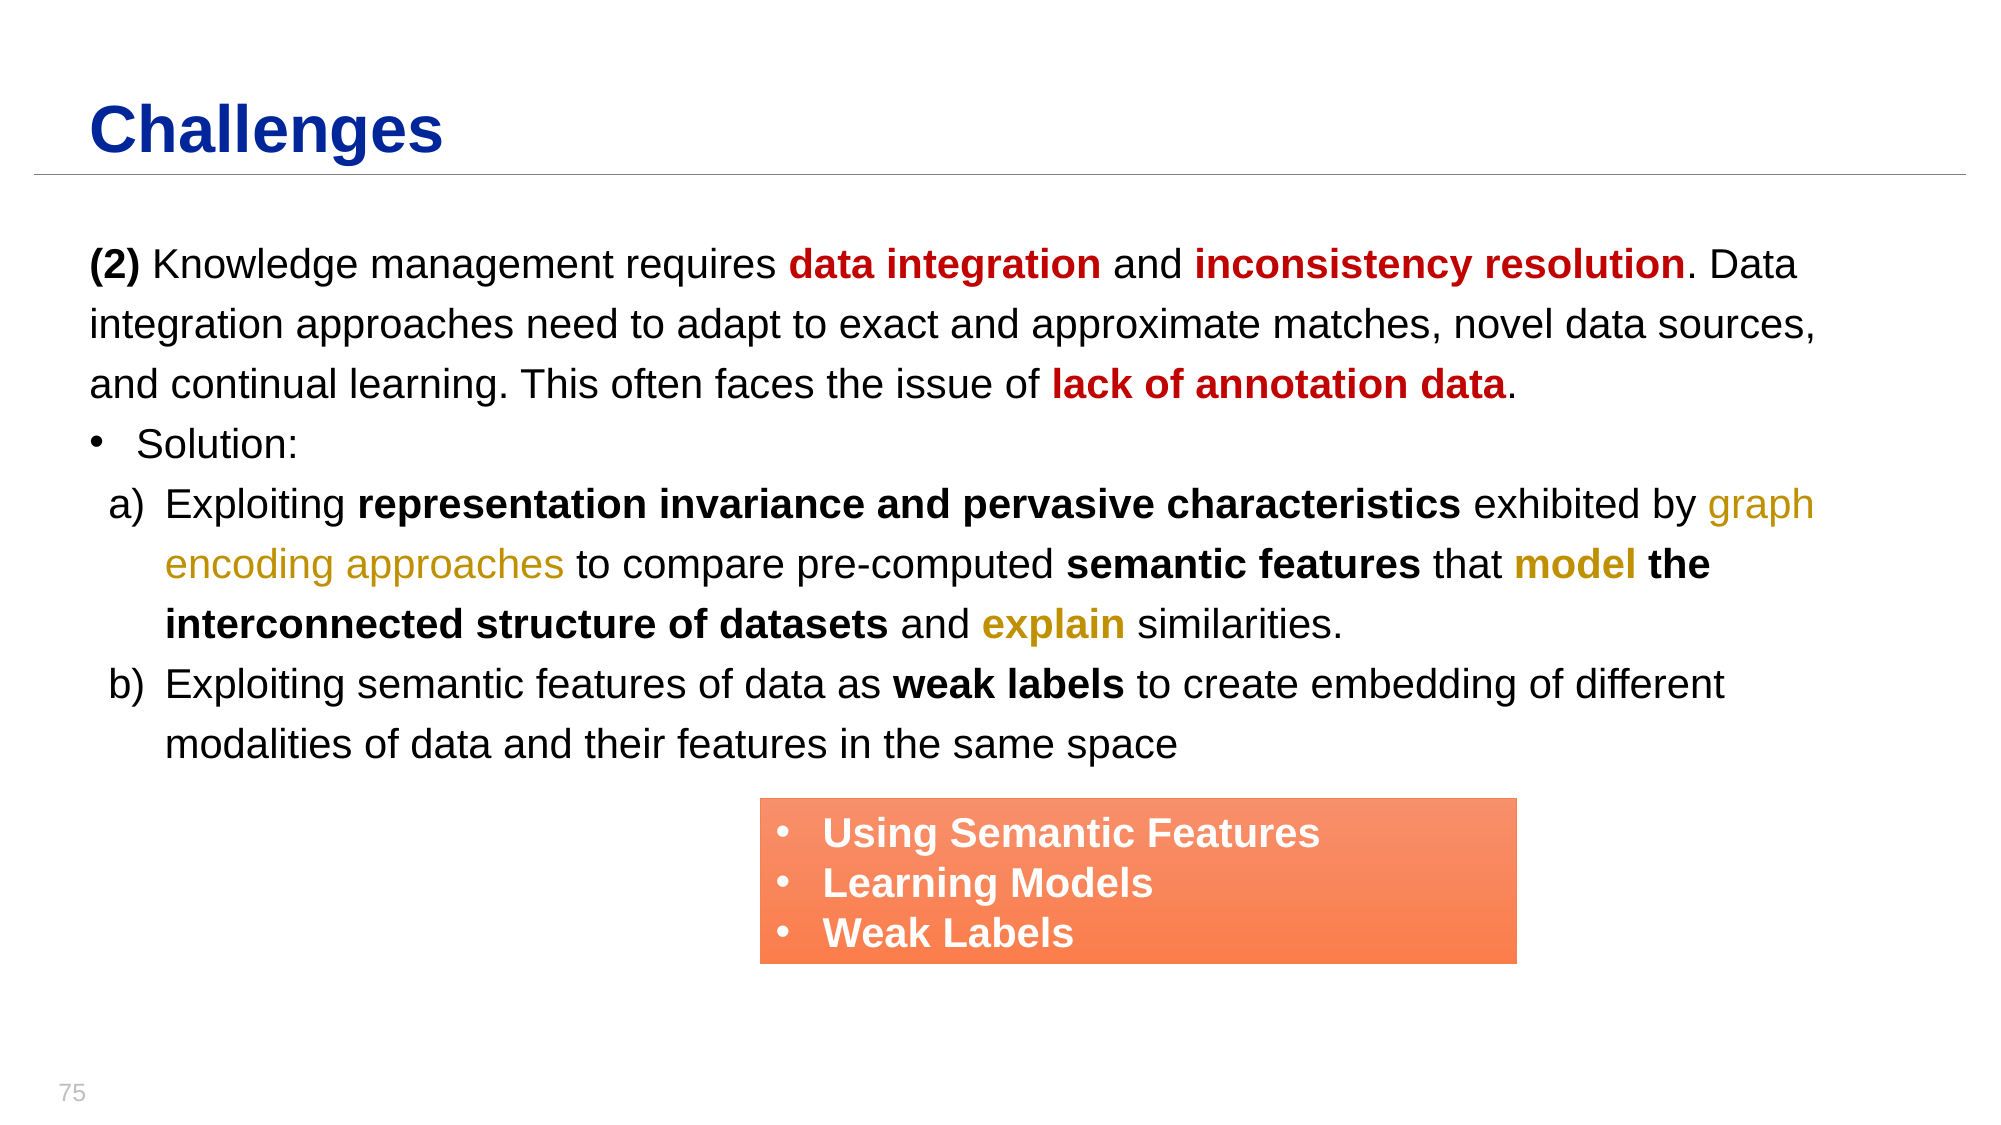

# Challenges
(2) Knowledge management requires data integration and inconsistency resolution. Data integration approaches need to adapt to exact and approximate matches, novel data sources, and continual learning. This often faces the issue of lack of annotation data.
Solution:
Exploiting representation invariance and pervasive characteristics exhibited by graph encoding approaches to compare pre-computed semantic features that model the interconnected structure of datasets and explain similarities.
Exploiting semantic features of data as weak labels to create embedding of different modalities of data and their features in the same space
Using Semantic Features
Learning Models
Weak Labels
75